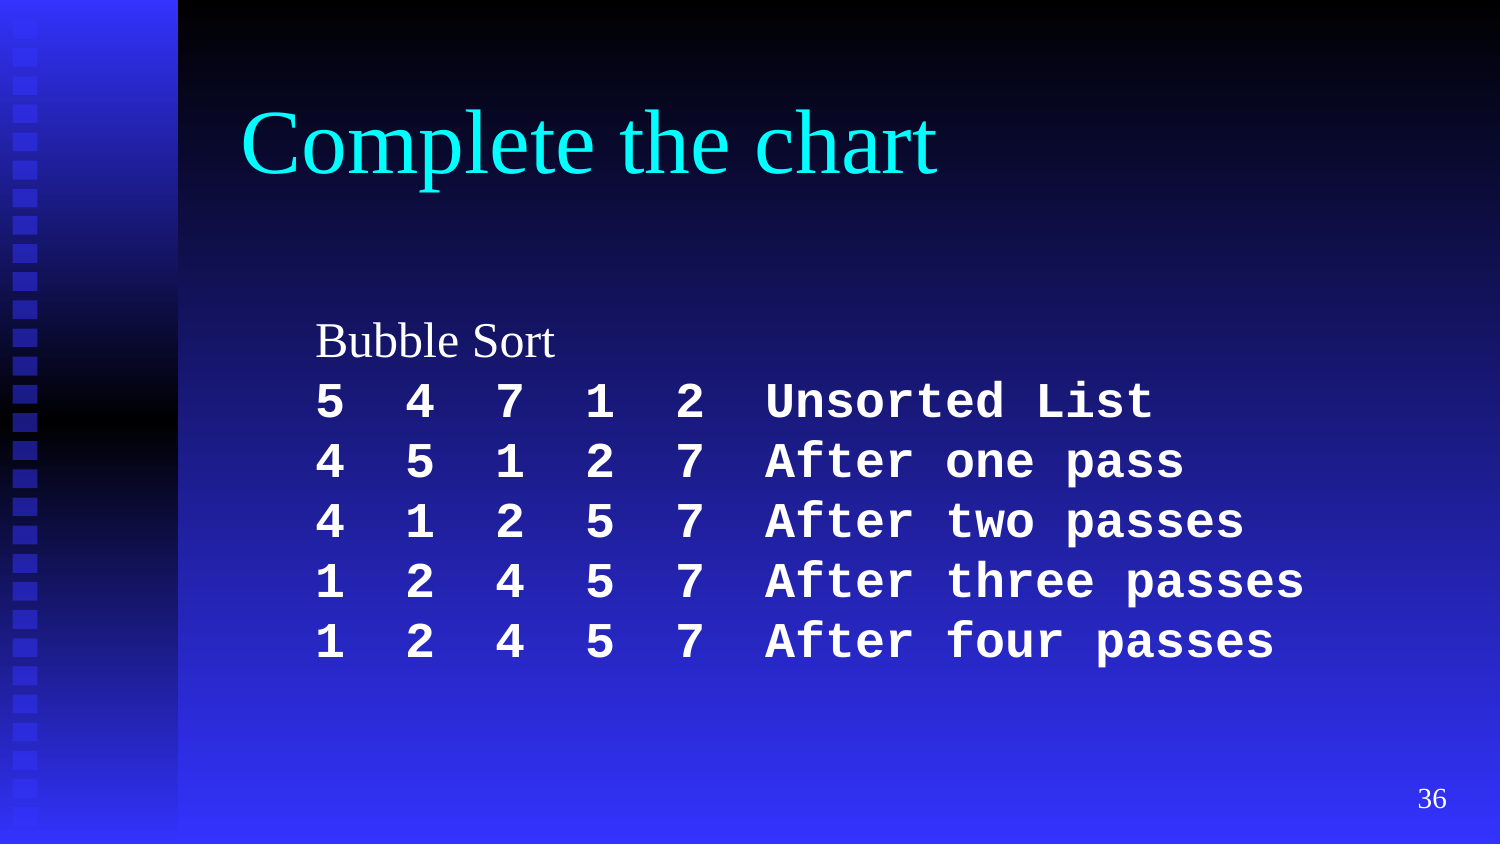

# Complete the chart
Bubble Sort
5  4  7  1  2	Unsorted List
4  5  1  2  7	After one pass
4  1  2  5  7	After two passes
1  2  4  5  7	After three passes
1  2  4  5  7	After four passes

36